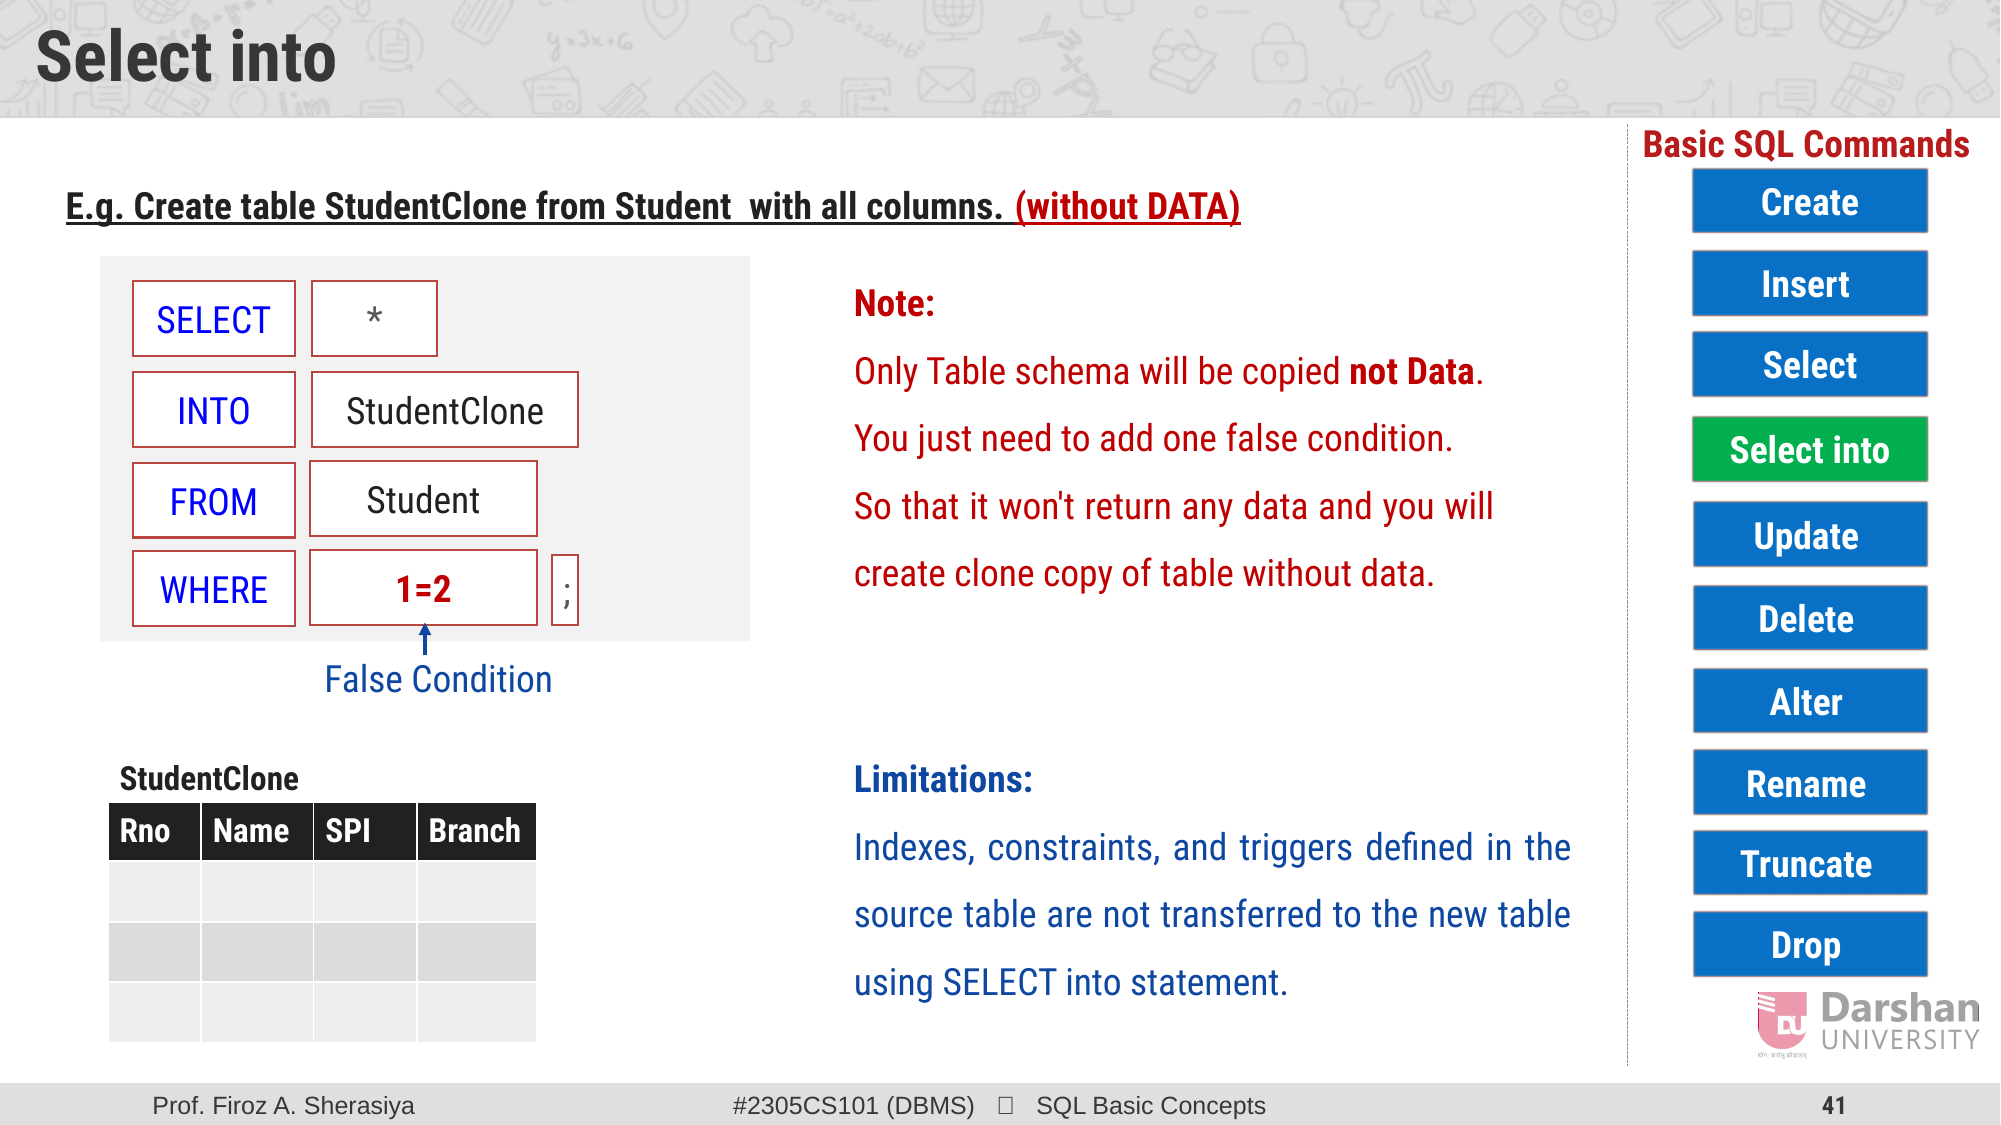

# Select into
Basic SQL Commands

Create
E.g. Create table StudentClone from Student  with all columns. (without DATA)
Insert

SELECT
*
Select
INTO
StudentClone
Note:
Only Table schema will be copied not Data.
You just need to add one false condition.
So that it won't return any data and you will create clone copy of table without data.
Select into
Student
FROM
Update
1=2
WHERE
;
Delete
False Condition
Alter
Rename
| StudentClone |  |  |  |
| --- | --- | --- | --- |
| Rno | Name | SPI | Branch |
|  |  |  |  |
|  |  |  |  |
|  |  |  |  |
Limitations:
Indexes, constraints, and triggers defined in the source table are not transferred to the new table using SELECT into statement.
Truncate
Drop